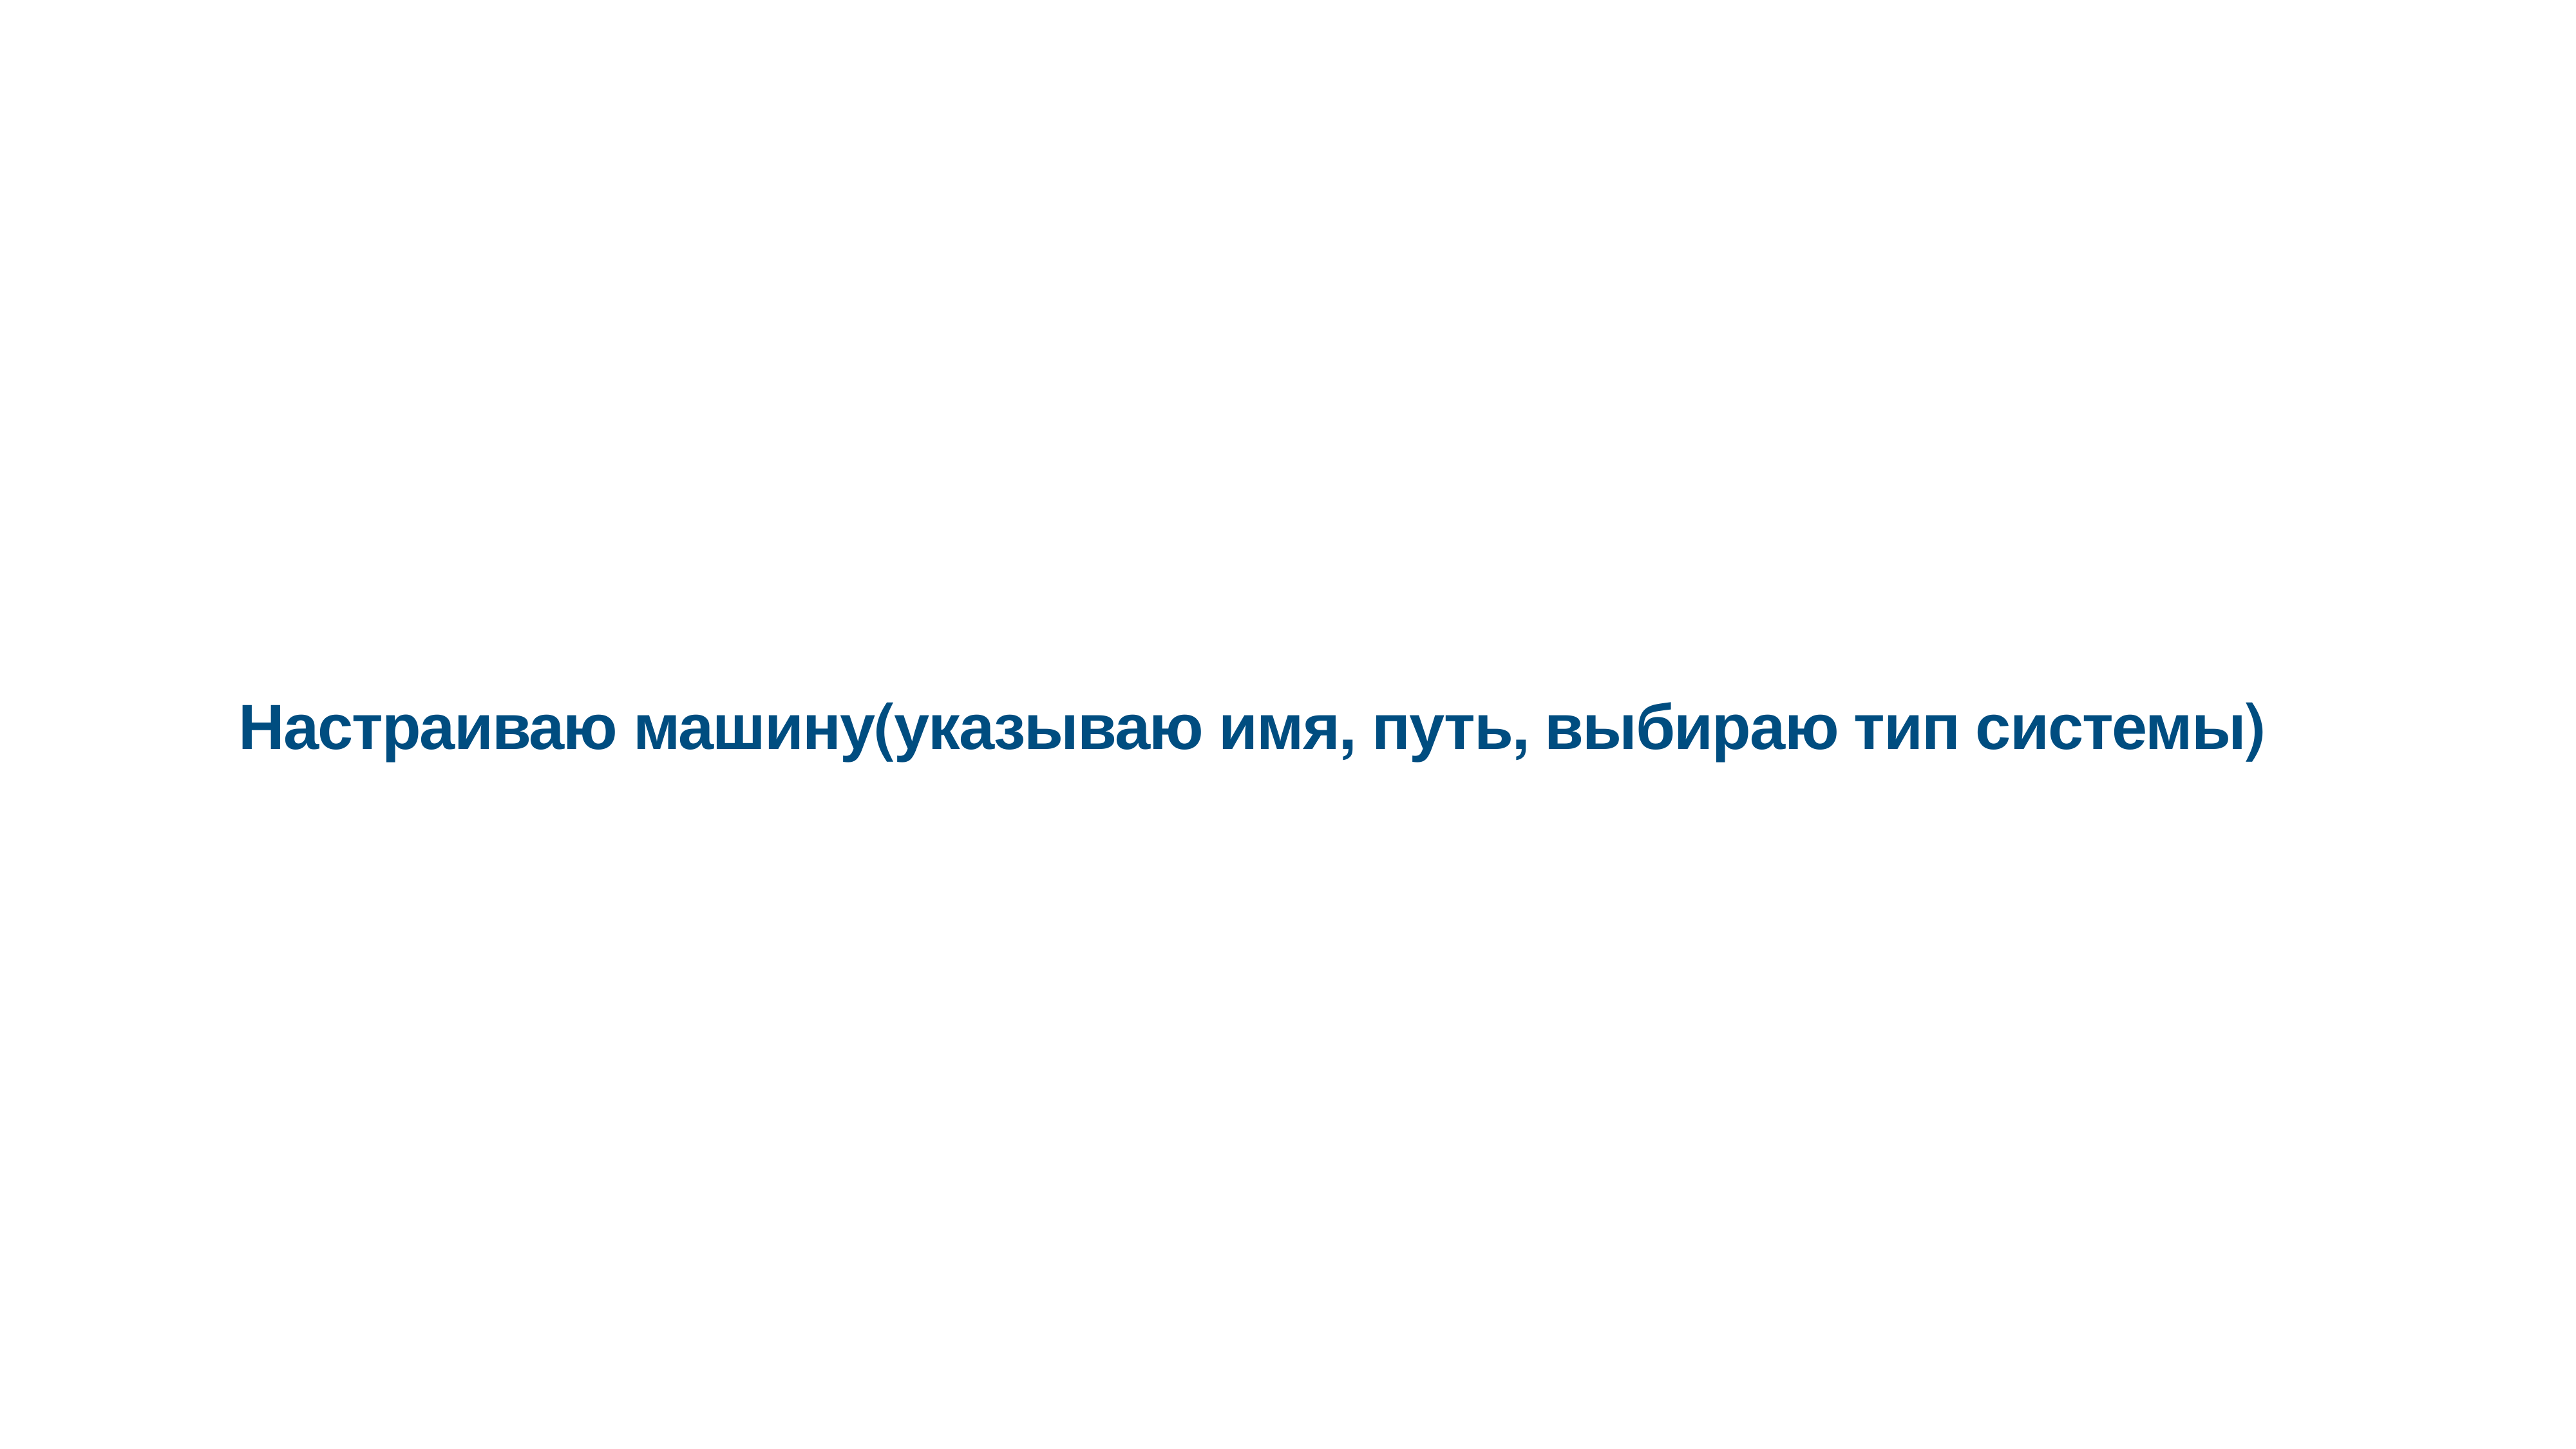

#

Настраиваю машину(указываю имя, путь, выбираю тип системы)